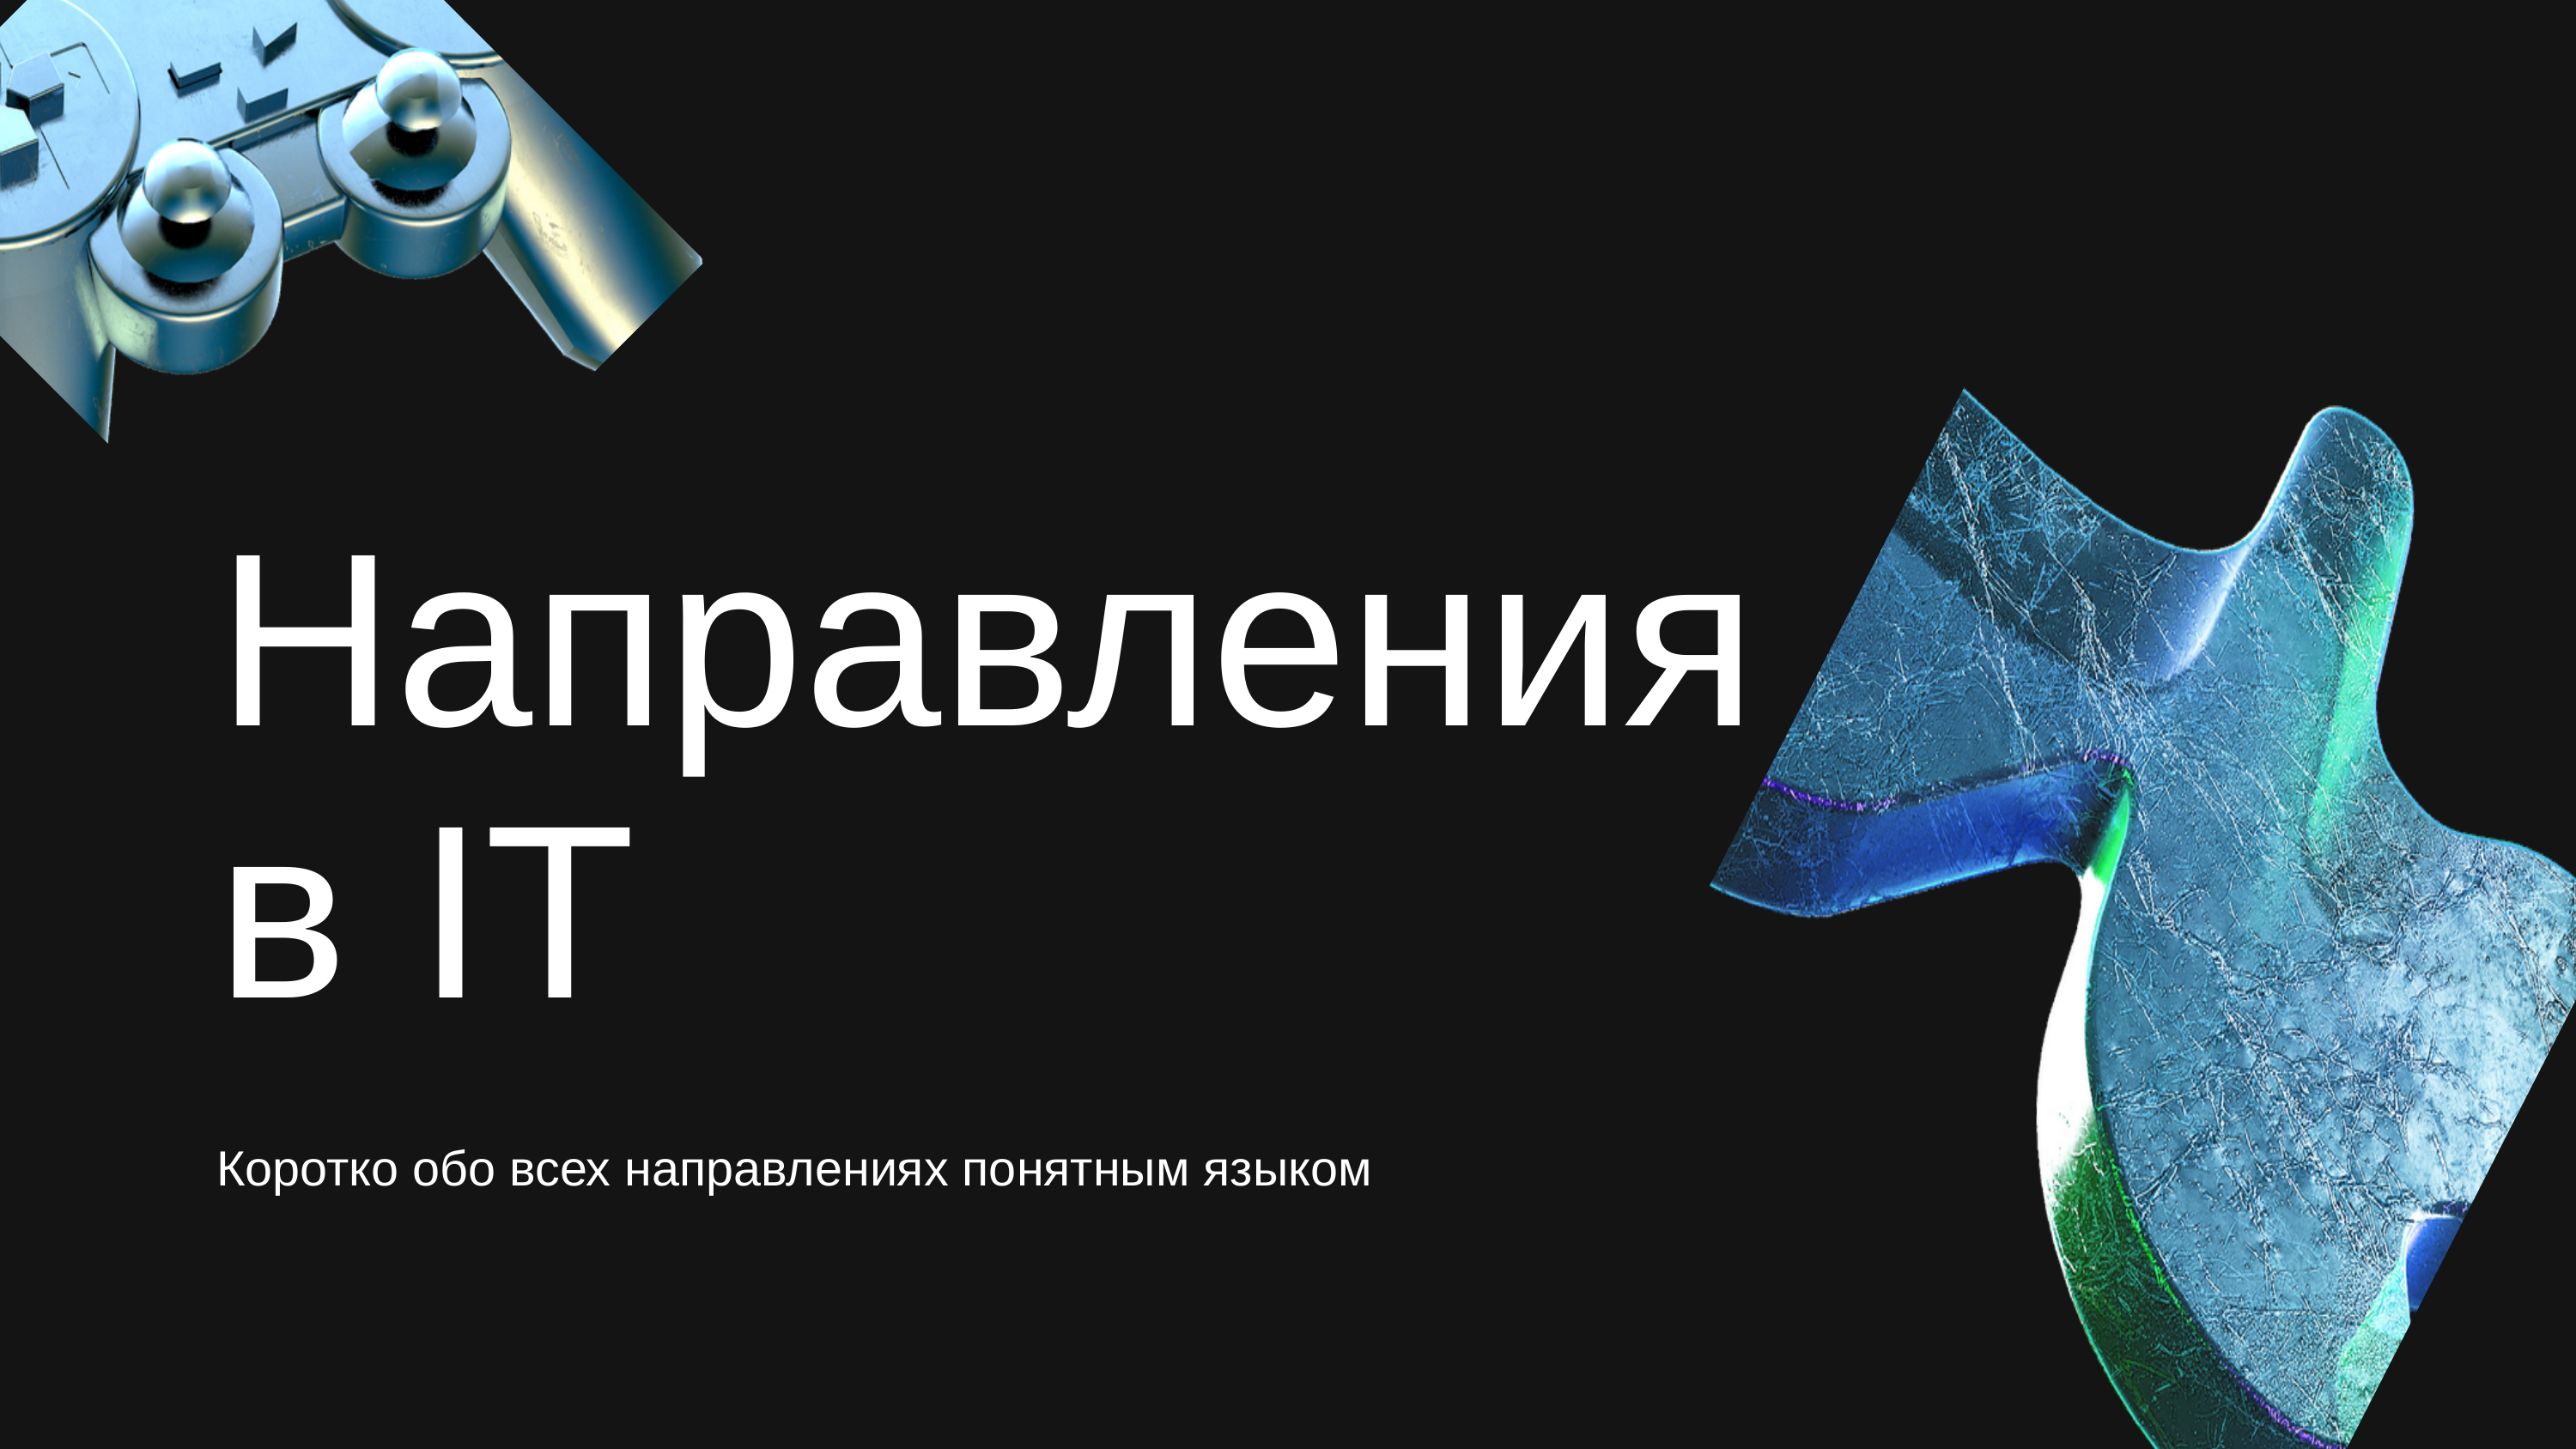

Направления в IT
Коротко обо всех направлениях понятным языком